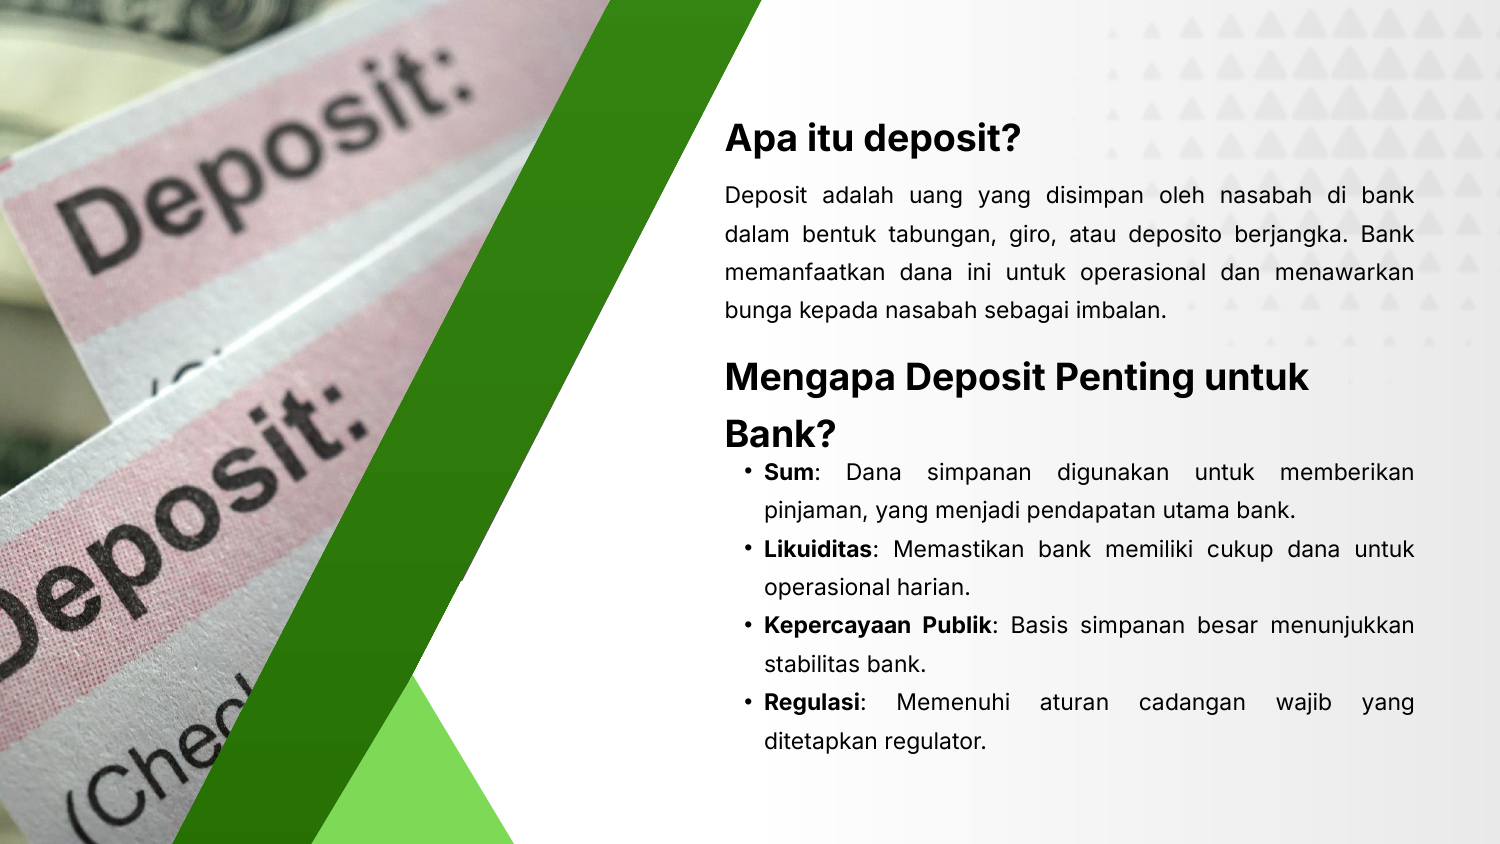

Apa itu deposit?
Deposit adalah uang yang disimpan oleh nasabah di bank dalam bentuk tabungan, giro, atau deposito berjangka. Bank memanfaatkan dana ini untuk operasional dan menawarkan bunga kepada nasabah sebagai imbalan.
Mengapa Deposit Penting untuk Bank?
Sum: Dana simpanan digunakan untuk memberikan pinjaman, yang menjadi pendapatan utama bank.
Likuiditas: Memastikan bank memiliki cukup dana untuk operasional harian.
Kepercayaan Publik: Basis simpanan besar menunjukkan stabilitas bank.
Regulasi: Memenuhi aturan cadangan wajib yang ditetapkan regulator.